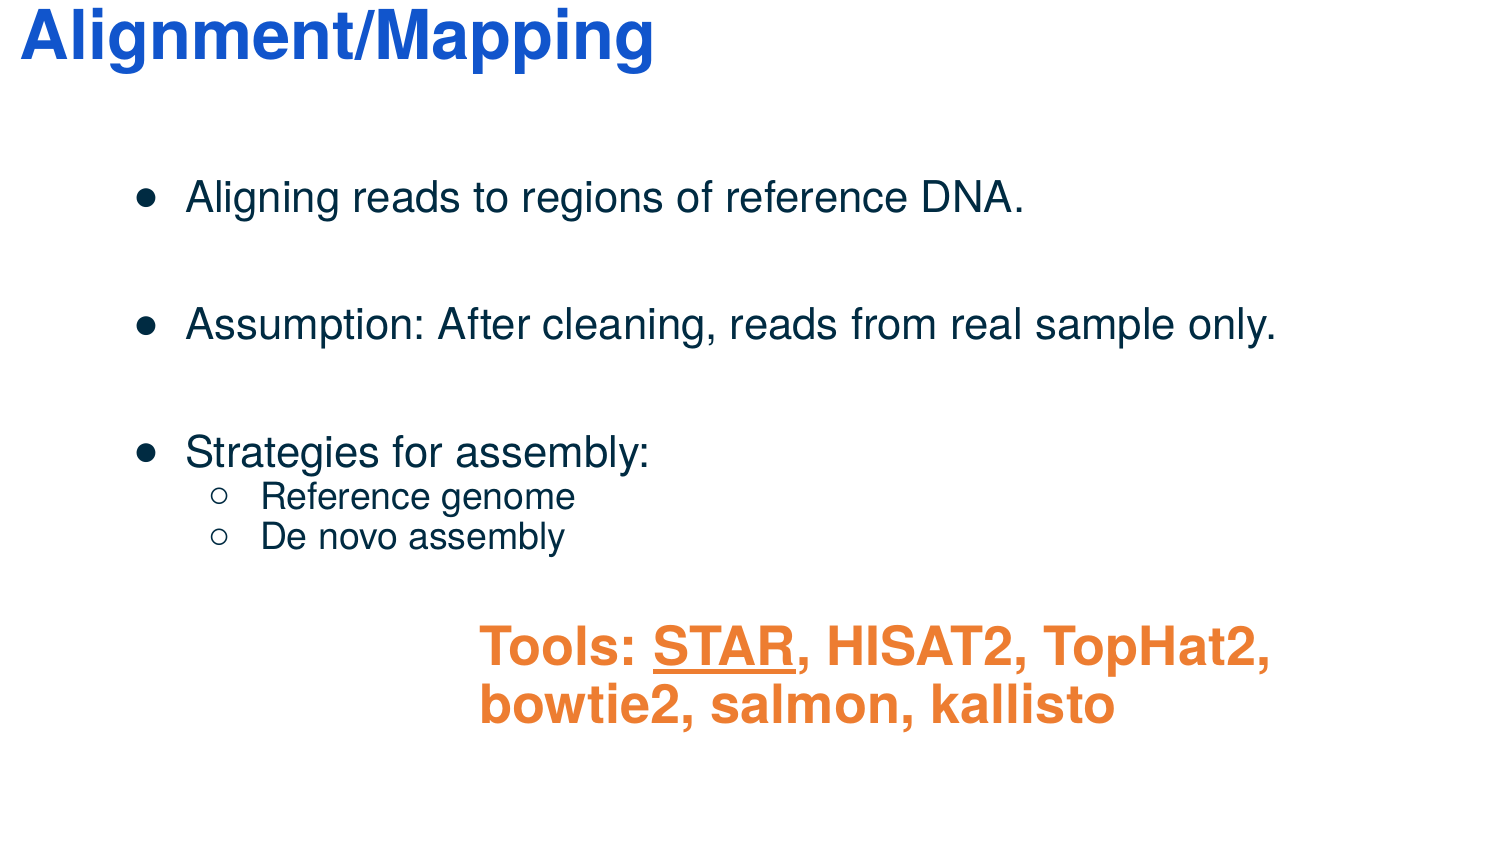

# Alignment/Mapping
Aligning reads to regions of reference DNA.

Assumption: After cleaning, reads from real sample only.

Strategies for assembly:
Reference genome
De novo assembly

Tools: STAR, HISAT2, TopHat2, bowtie2, salmon, kallisto